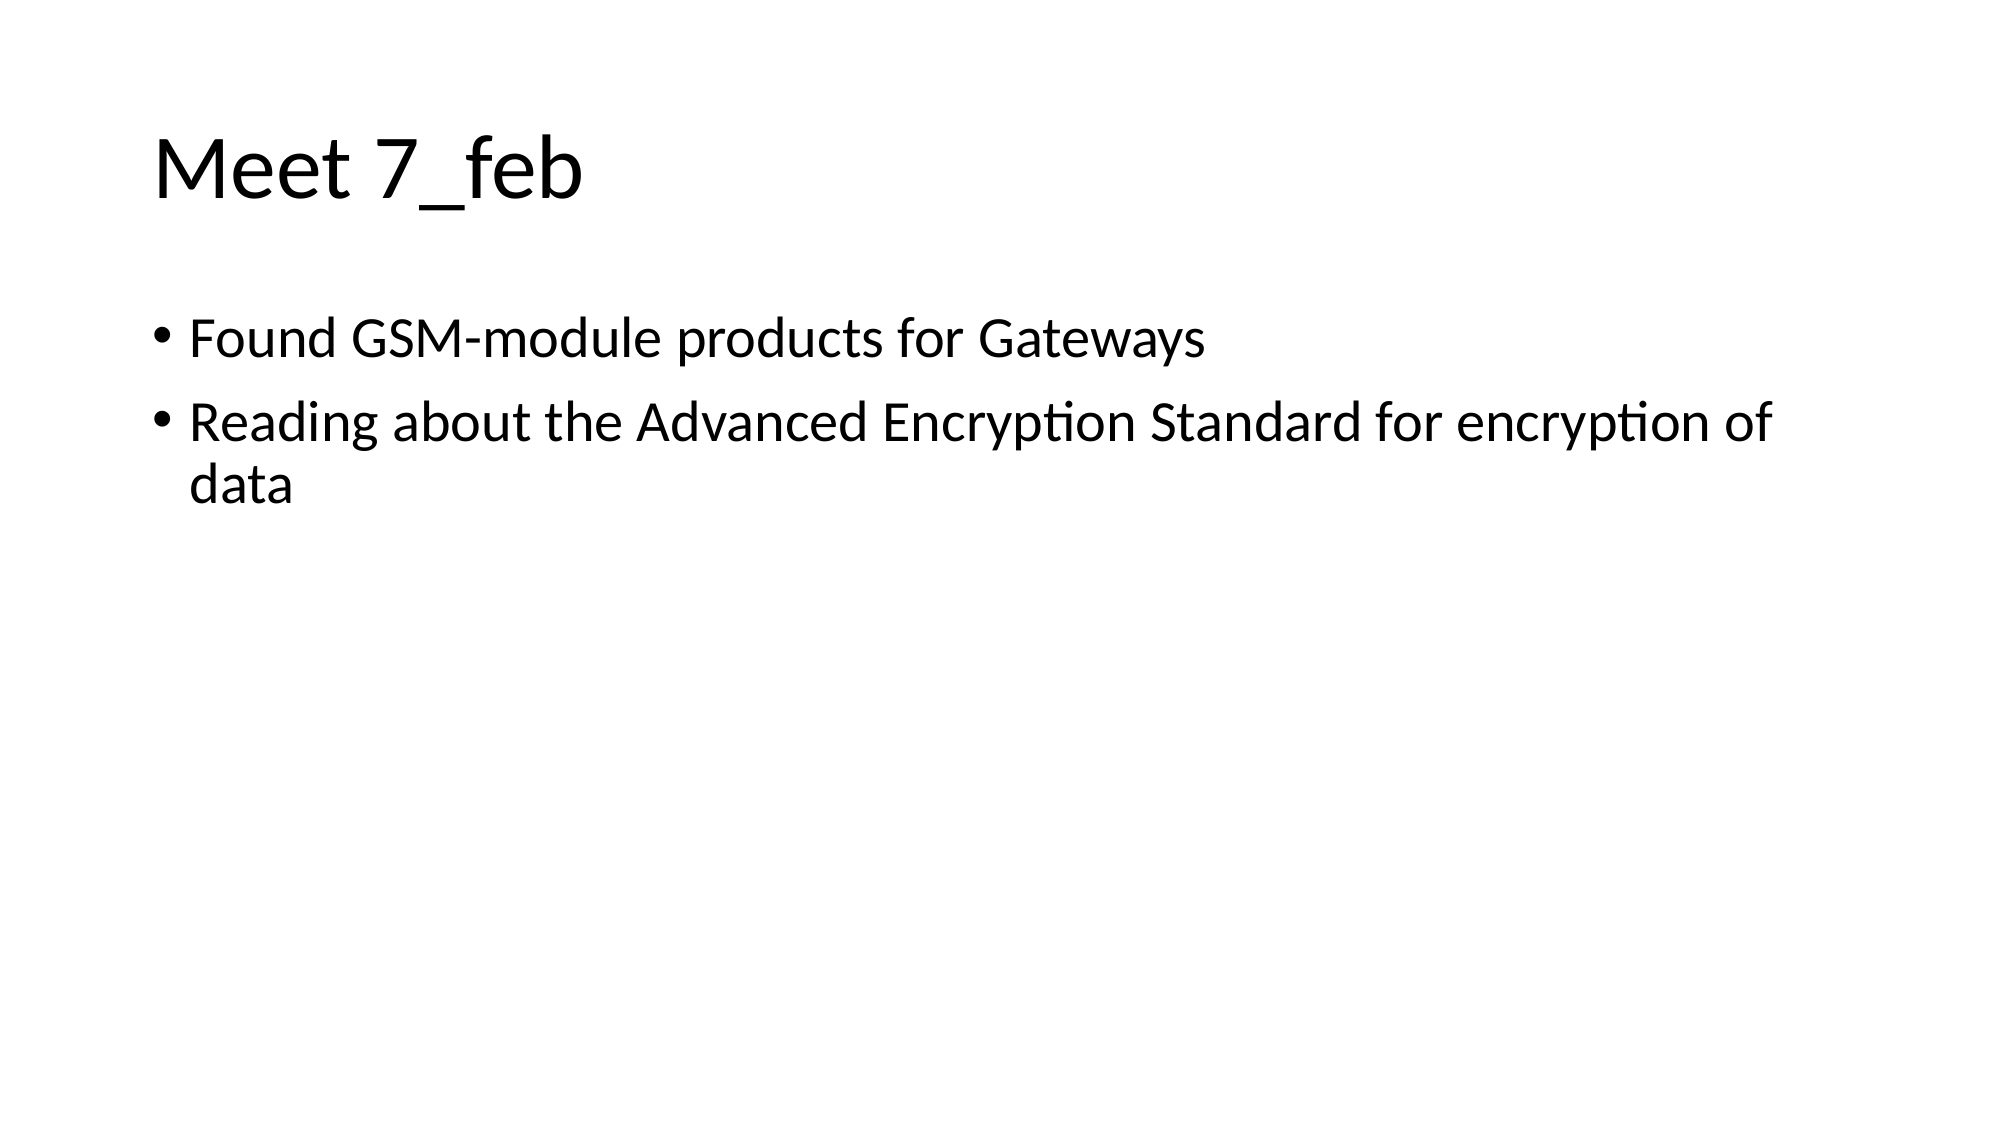

# Meet 7_feb
Found GSM-module products for Gateways
Reading about the Advanced Encryption Standard for encryption of data